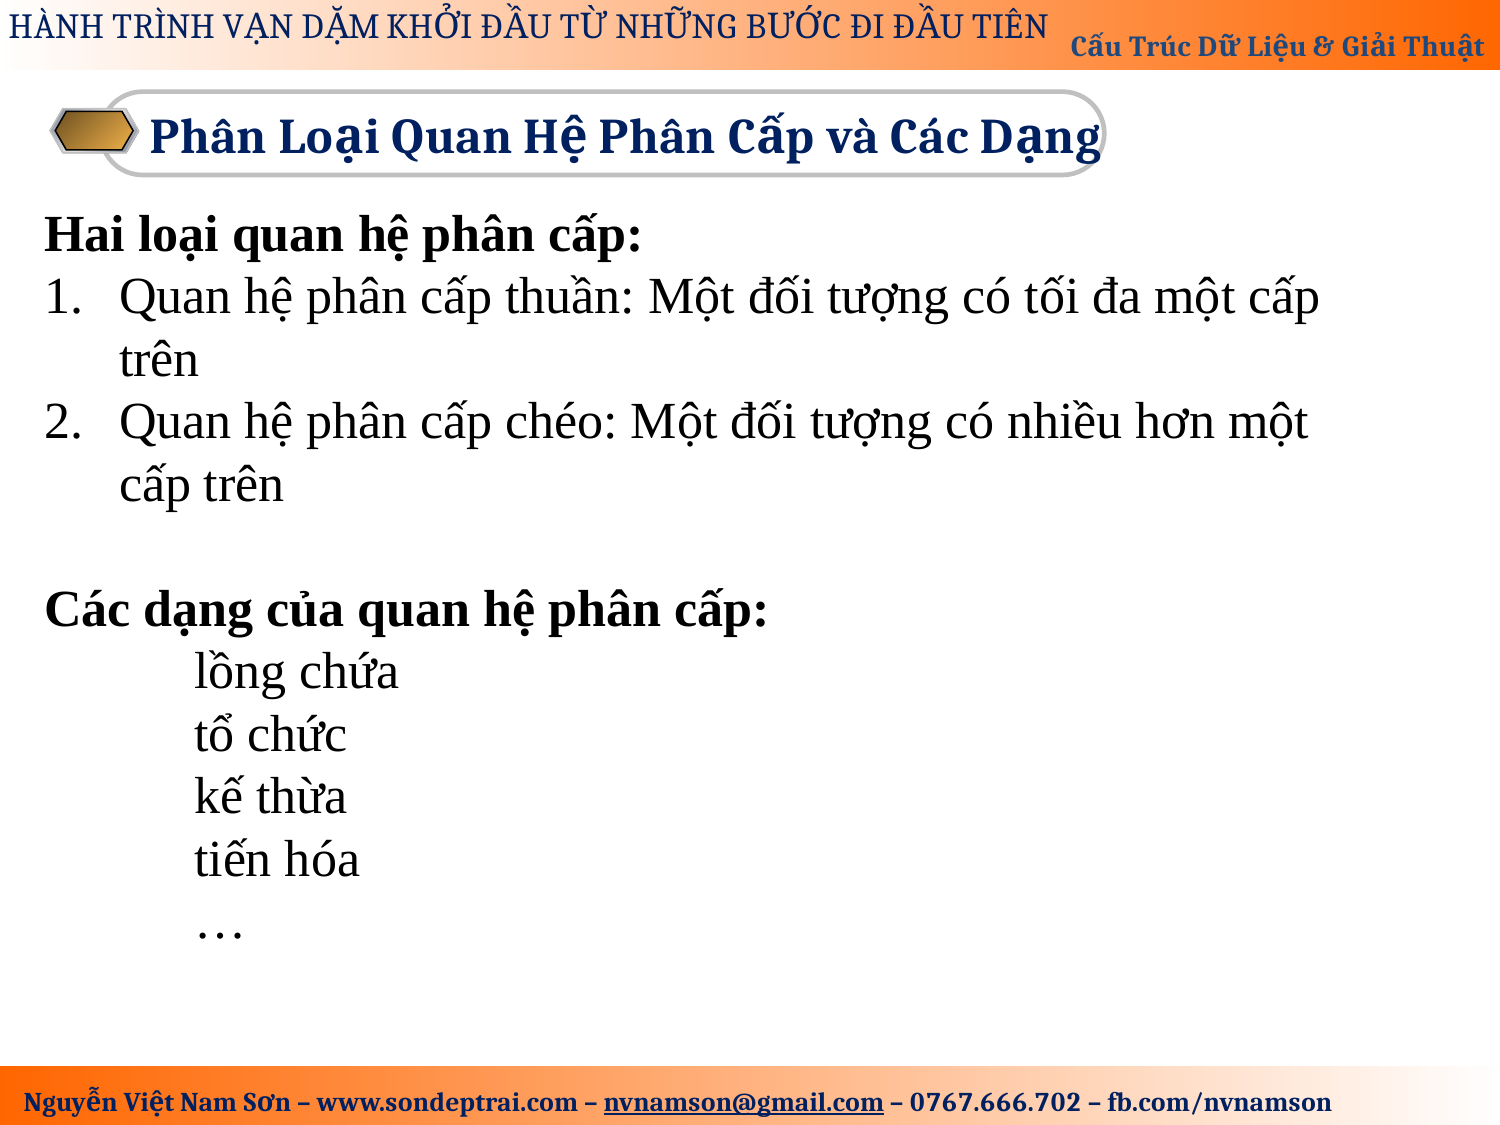

Phân Loại Quan Hệ Phân Cấp và Các Dạng

Hai loại quan hệ phân cấp:
Quan hệ phân cấp thuần: Một đối tượng có tối đa một cấp trên
Quan hệ phân cấp chéo: Một đối tượng có nhiều hơn một cấp trên

Các dạng của quan hệ phân cấp:
	lồng chứa
	tổ chức
	kế thừa
	tiến hóa
	…